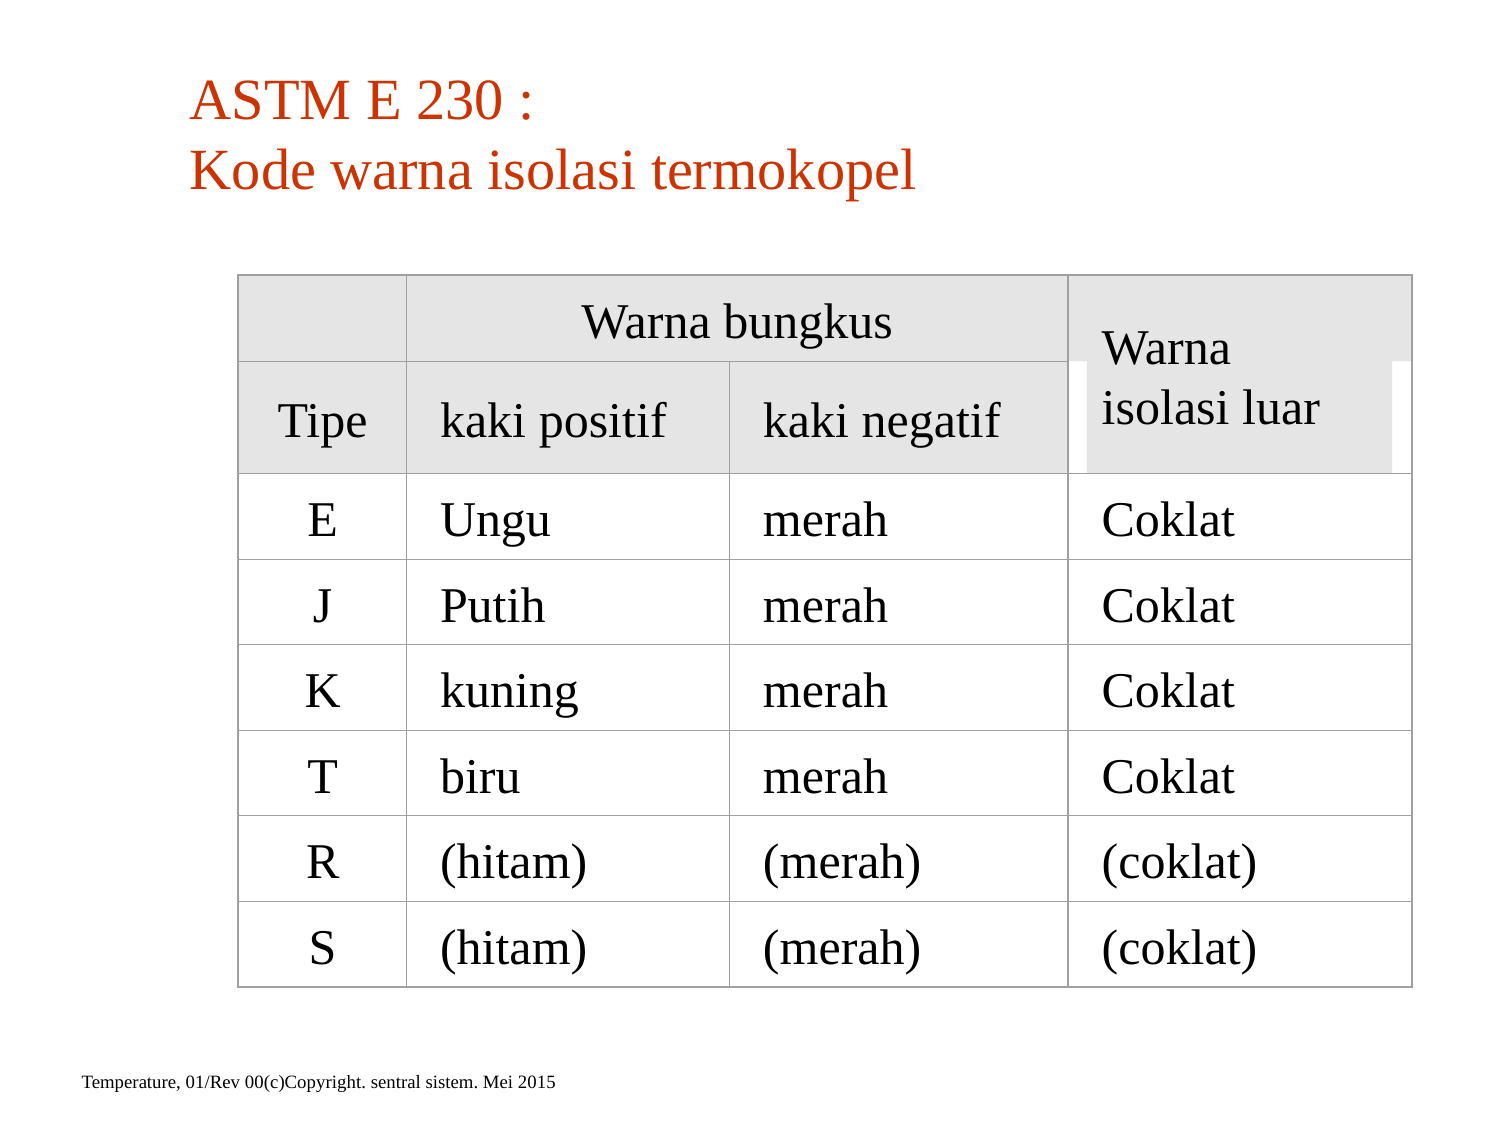

# ASTM E 230 : Kode warna isolasi termokopel

Warna bungkus

Warna
isolasi luar

Tipe

kaki positif

kaki negatif

E

Ungu

merah

Coklat

J

Putih

merah

Coklat

K

kuning

merah

Coklat

T

biru

merah

Coklat

R

(hitam)

(merah)

(coklat)

S

(hitam)

(merah)

(coklat)

Temperature, 01/Rev 00(c)Copyright. sentral sistem. Mei 2015